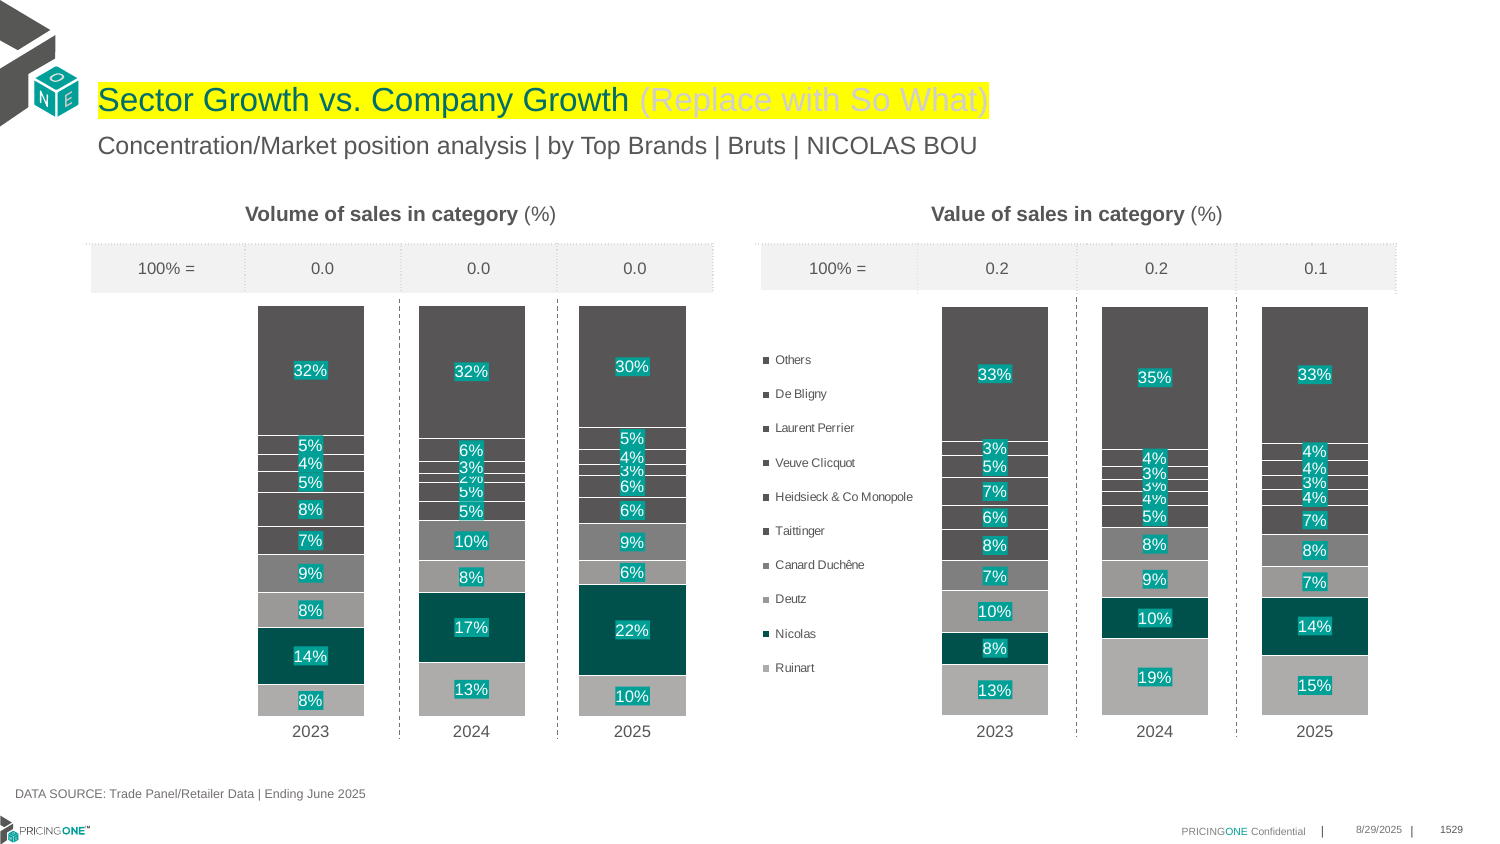

# Sector Growth vs. Company Growth (Replace with So What)
Concentration/Market position analysis | by Top Brands | Bruts | NICOLAS BOU
| Volume of sales in category (%) |  |  |  |
| --- | --- | --- | --- |
| 100% = | 0.0 | 0.0 | 0.0 |
| Value of sales in category (%) |  |  |  |
| --- | --- | --- | --- |
| 100% = | 0.2 | 0.2 | 0.1 |

### Chart

| Category | Ruinart | Nicolas | Deutz | Canard Duchêne | Taittinger | Heidsieck & Co Monopole | Veuve Clicquot | Laurent Perrier | De Bligny | Others |
|---|---|---|---|---|---|---|---|---|---|---|
| 2023 | 0.07680798004987531 | 0.14039900249376558 | 0.08453865336658355 | 0.09251870324189526 | 0.06658354114713216 | 0.08453865336658355 | 0.04937655860349127 | 0.042643391521197005 | 0.04713216957605985 | 0.31546134663341646 |
| 2024 | 0.13174791914387635 | 0.1690844233055886 | 0.07705112960760999 | 0.09869203329369798 | 0.04708680142687277 | 0.04637336504161712 | 0.02164090368608799 | 0.02877526753864447 | 0.05636147443519619 | 0.3231866825208086 |
| 2025 | 0.09895052473763119 | 0.22263868065967016 | 0.05697151424287856 | 0.09145427286356822 | 0.06146926536731634 | 0.05547226386806597 | 0.02623688155922039 | 0.03673163418290855 | 0.05172413793103448 | 0.2983508245877061 |

### Chart

| Category | Ruinart | Nicolas | Deutz | Canard Duchêne | Taittinger | Heidsieck & Co Monopole | Veuve Clicquot | Laurent Perrier | De Bligny | Others |
|---|---|---|---|---|---|---|---|---|---|---|
| 2023 | 0.12622777510812108 | 0.07767419509851033 | 0.10077847188851513 | 0.0731379144641999 | 0.07567035079288803 | 0.05932244113407016 | 0.0687986544930322 | 0.05417107160019222 | 0.03377222489187891 | 0.330446900528592 |
| 2024 | 0.18957685113475273 | 0.09852941842506918 | 0.09054923753493027 | 0.08046304976969795 | 0.053678265556144335 | 0.03538997359565574 | 0.027808348845319457 | 0.03197960117211737 | 0.04236470604220166 | 0.3496605479241113 |
| 2025 | 0.1480552432027218 | 0.14151024997837558 | 0.07471960326384684 | 0.07810743015310094 | 0.0703370527347692 | 0.04023585041663063 | 0.032753798691001354 | 0.03817432171380792 | 0.041518899749156644 | 0.3345875500965891 |
DATA SOURCE: Trade Panel/Retailer Data | Ending June 2025

8/29/2025
1529